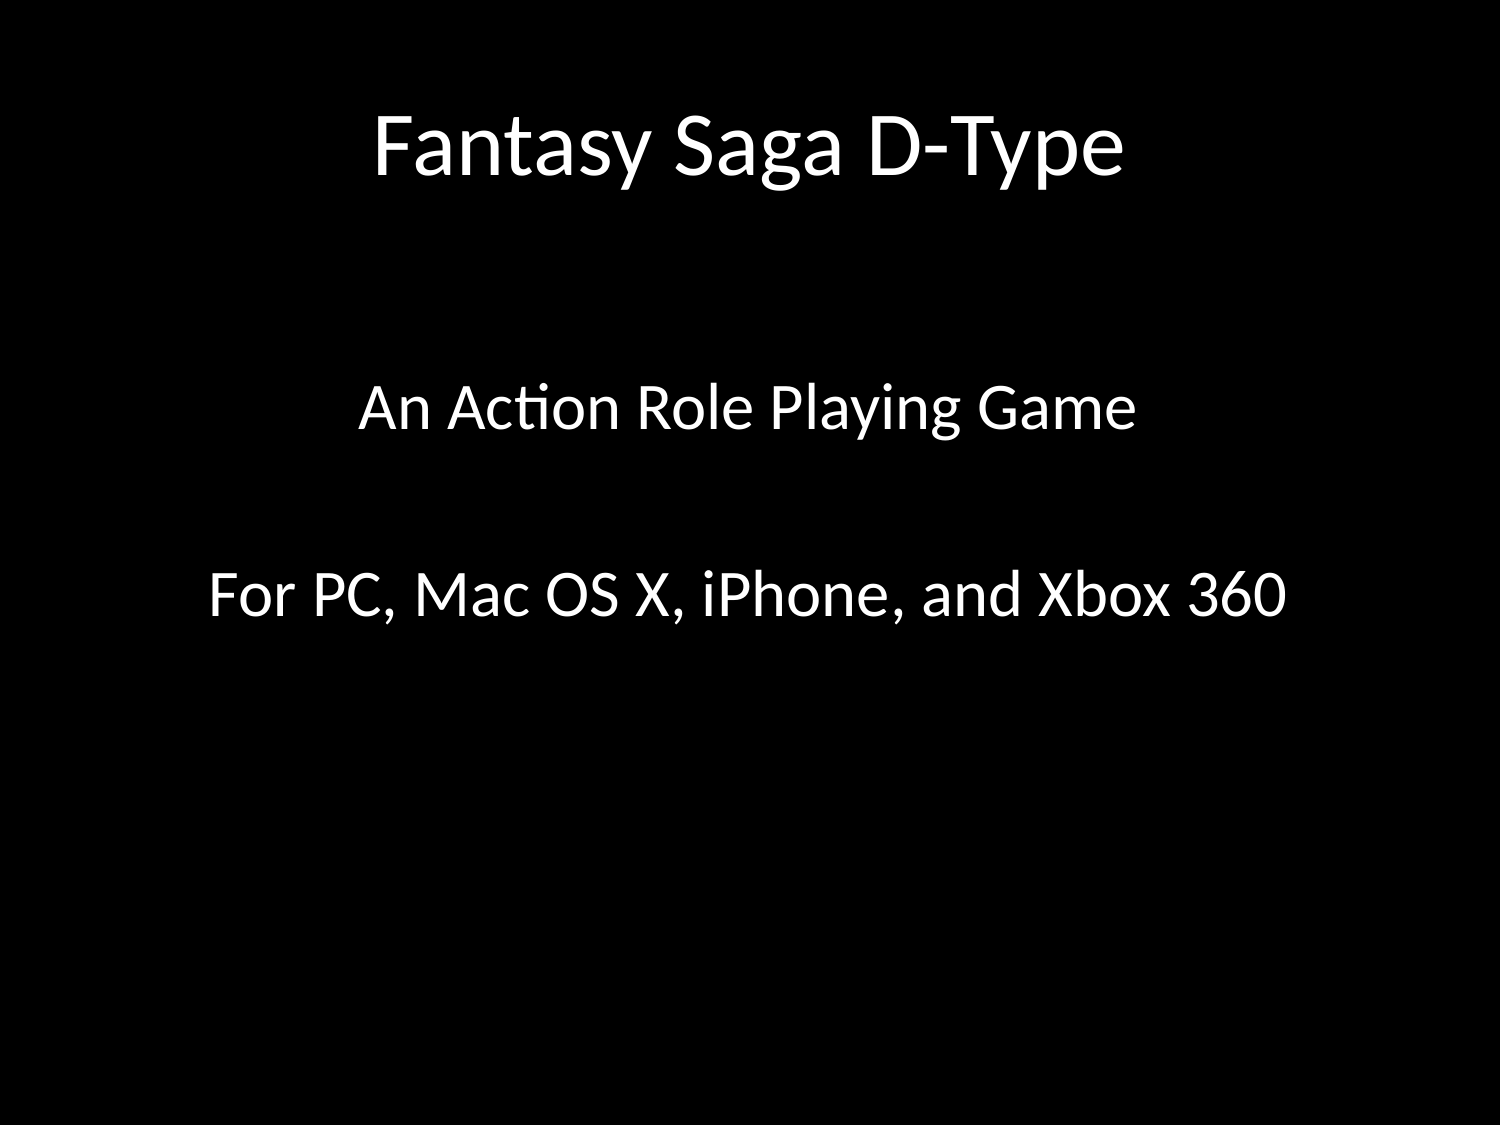

# Fantasy Saga D-Type

An Action Role Playing Game

For PC, Mac OS X, iPhone, and Xbox 360